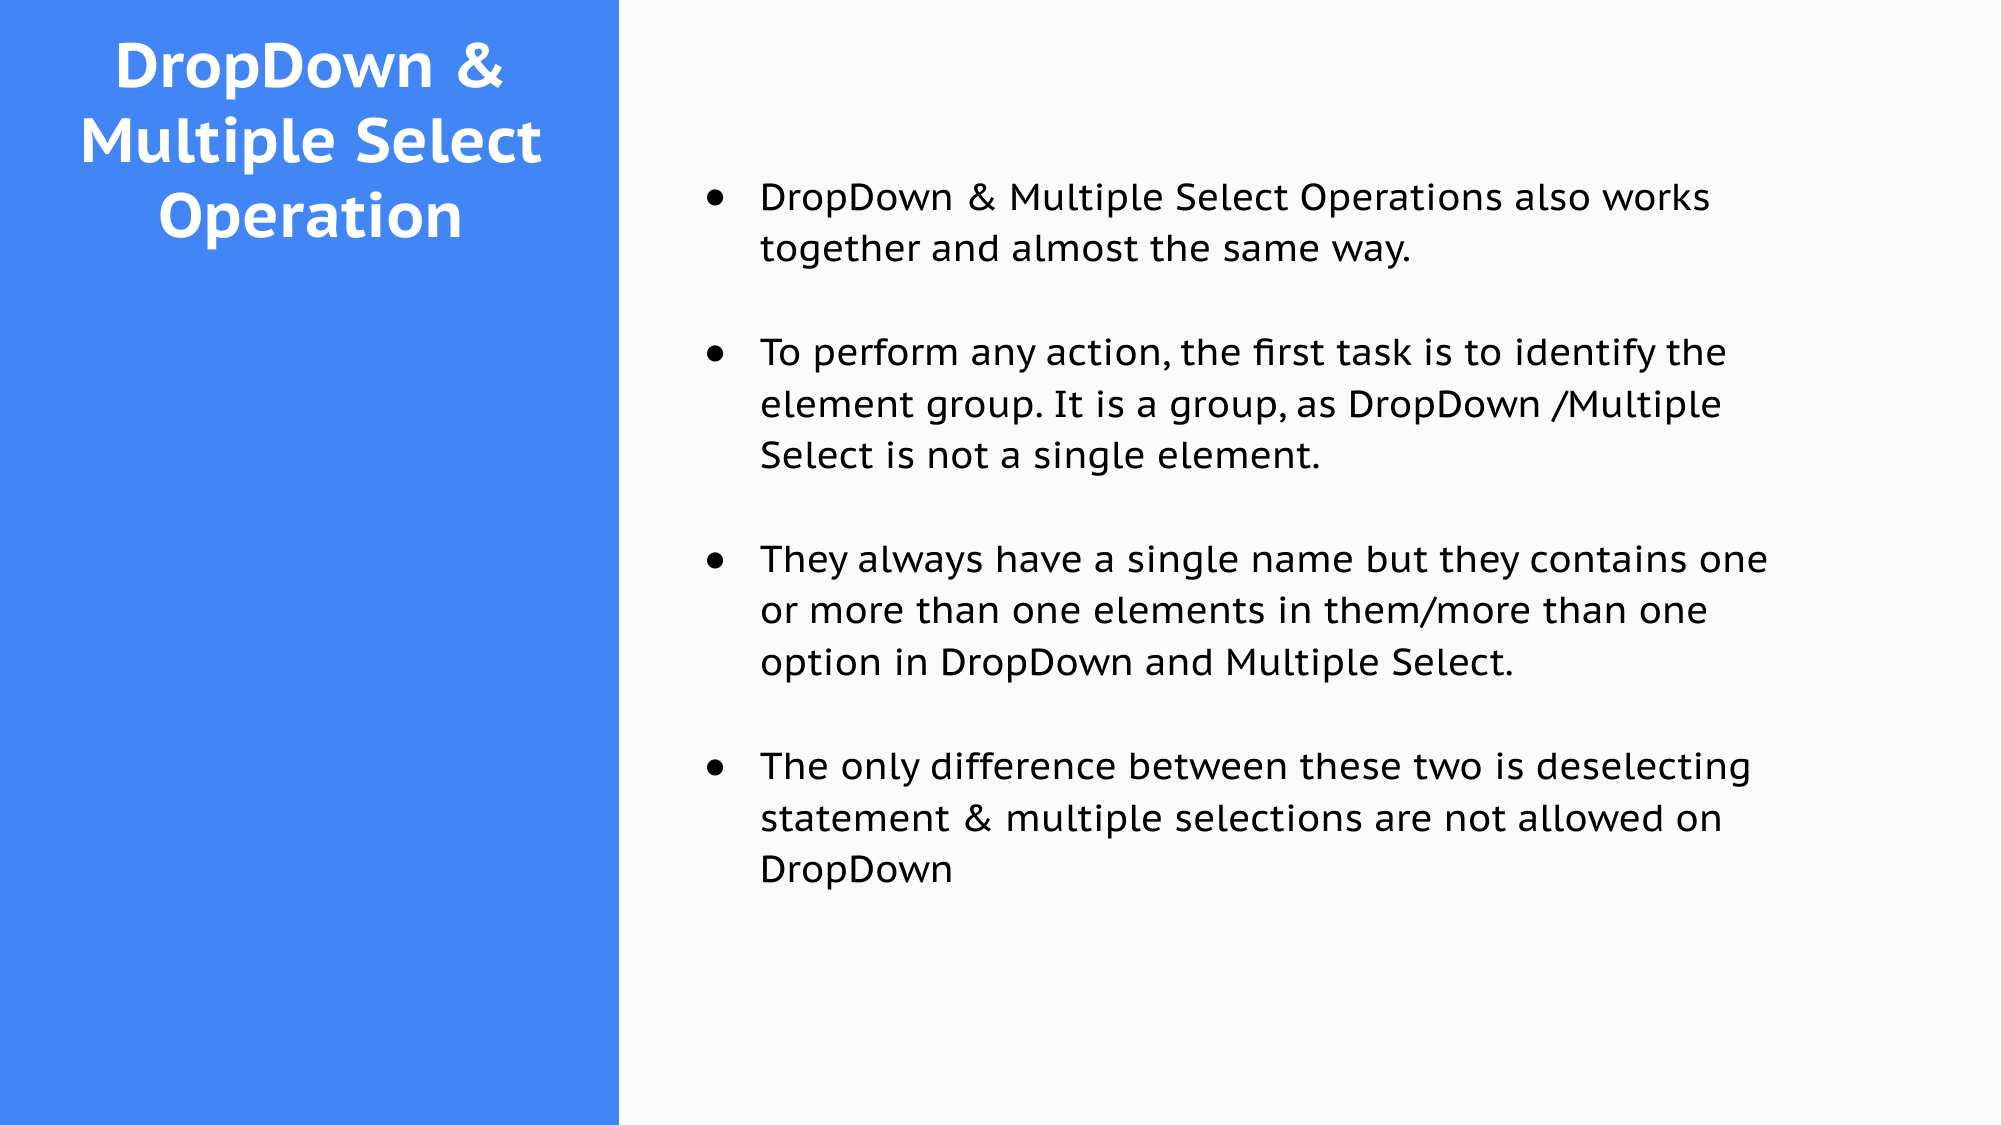

# DropDown & Multiple Select Operation
DropDown & Multiple Select Operations also works together and almost the same way.

To perform any action, the first task is to identify the element group. It is a group, as DropDown /Multiple Select is not a single element.

They always have a single name but they contains one or more than one elements in them/more than one option in DropDown and Multiple Select.

The only difference between these two is deselecting statement & multiple selections are not allowed on DropDown